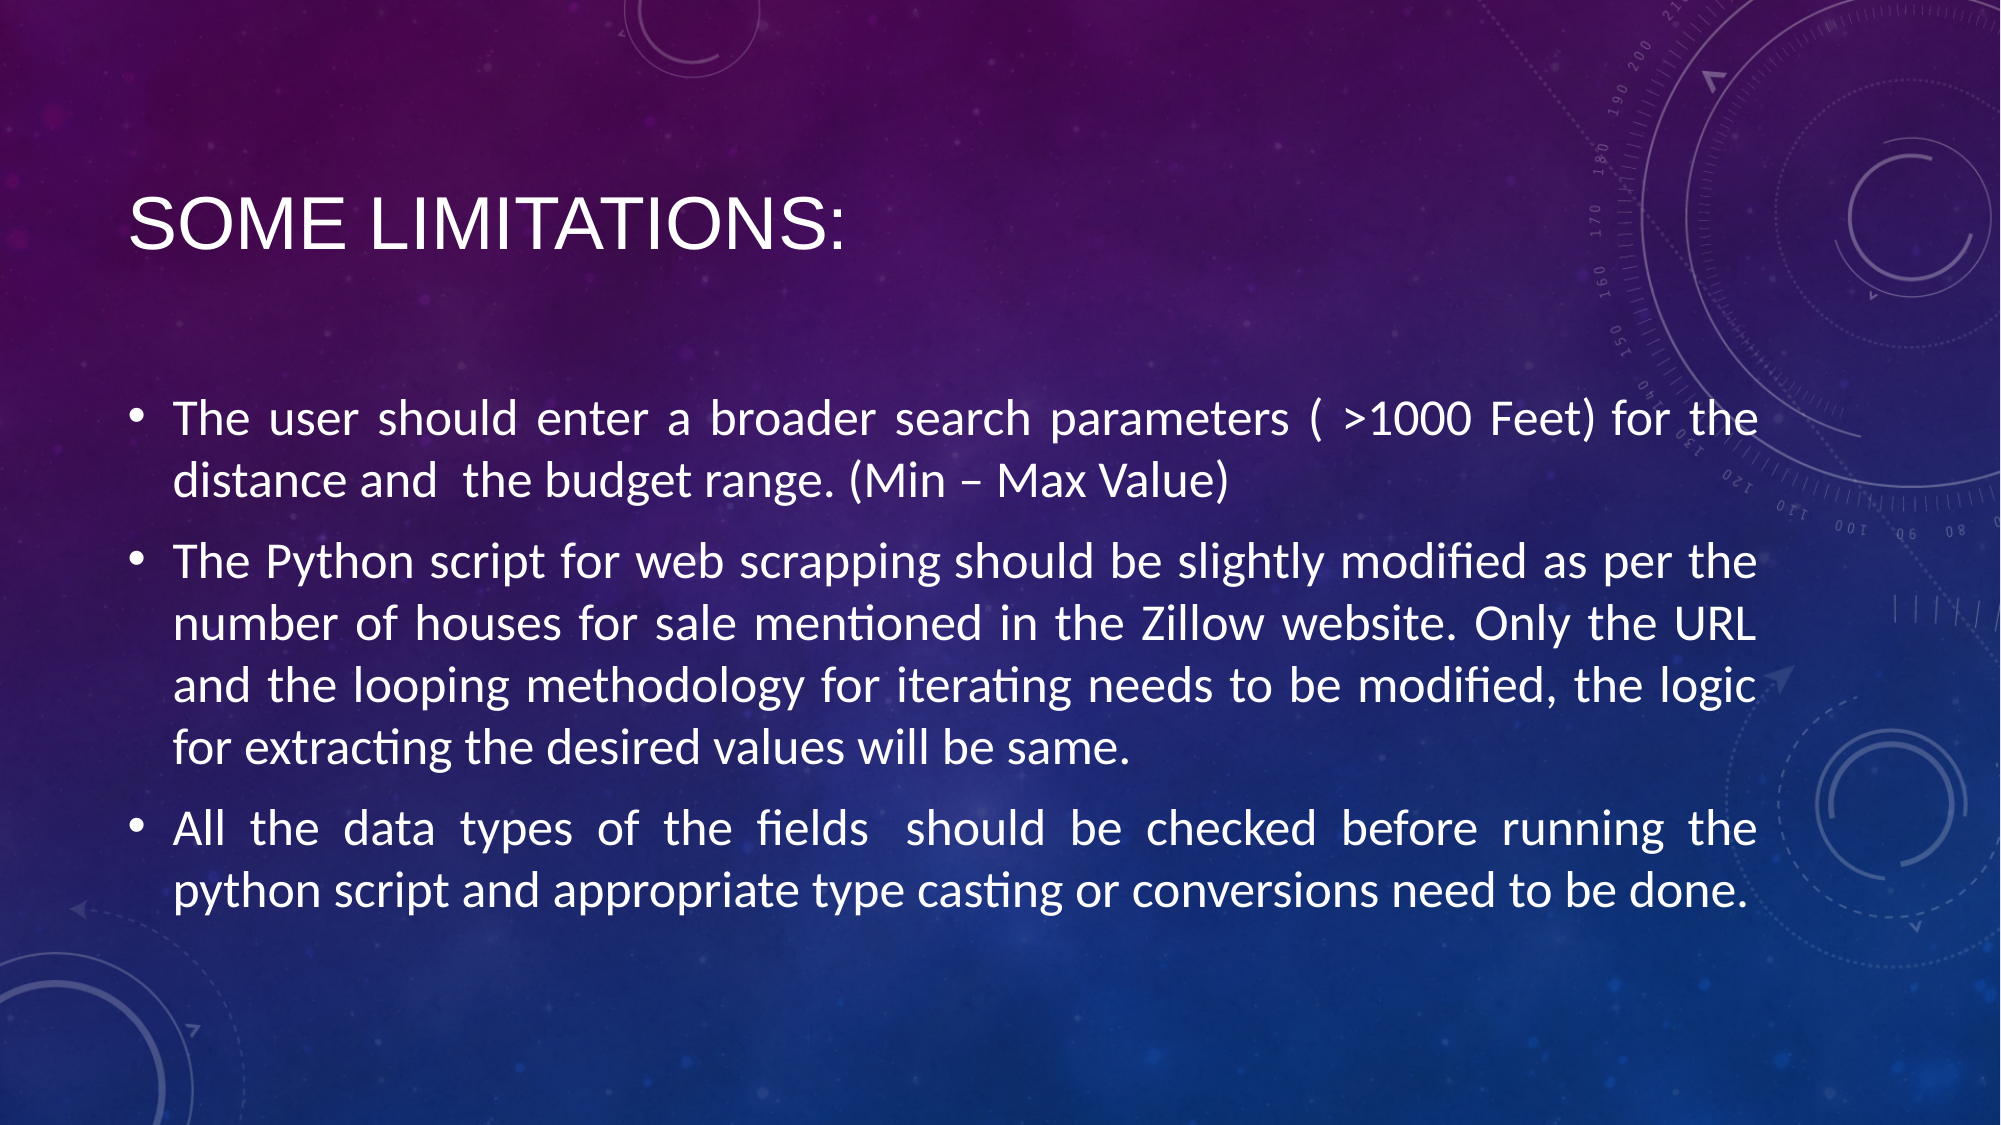

# Some LIMITATIONS:
The user should enter a broader search parameters ( >1000 Feet) for the distance and  the budget range. (Min – Max Value)
The Python script for web scrapping should be slightly modified as per the number of houses for sale mentioned in the Zillow website. Only the URL and the looping methodology for iterating needs to be modified, the logic for extracting the desired values will be same.
All the data types of the fields  should be checked before running the python script and appropriate type casting or conversions need to be done.